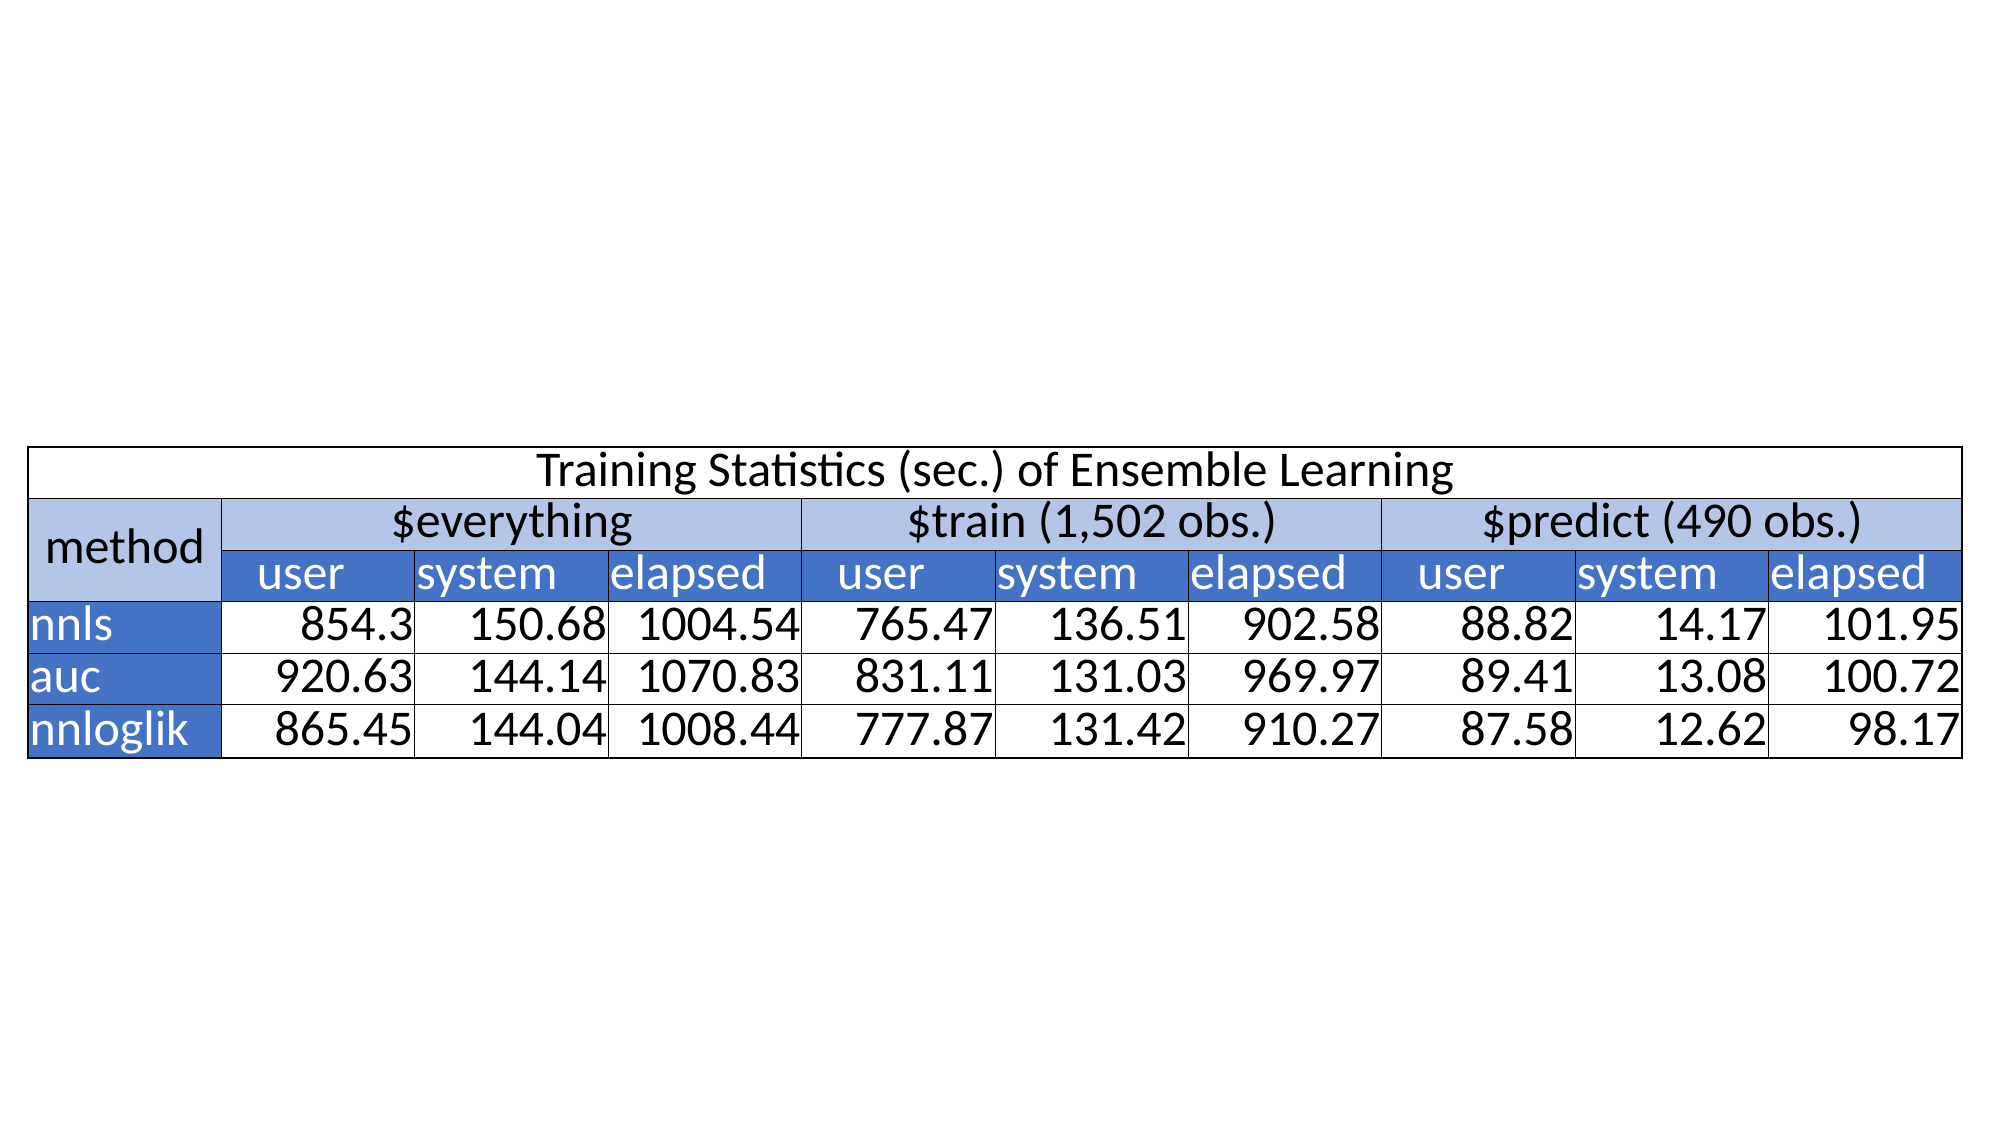

| Training Statistics (sec.) of Ensemble Learning |  |  |  |  |  |  |  |  |  |
| --- | --- | --- | --- | --- | --- | --- | --- | --- | --- |
| method | $everything |  |  | $train (1,502 obs.) |  |  | $predict (490 obs.) |  |  |
|  | user | system | elapsed | user | system | elapsed | user | system | elapsed |
| nnls | 854.3 | 150.68 | 1004.54 | 765.47 | 136.51 | 902.58 | 88.82 | 14.17 | 101.95 |
| auc | 920.63 | 144.14 | 1070.83 | 831.11 | 131.03 | 969.97 | 89.41 | 13.08 | 100.72 |
| nnloglik | 865.45 | 144.04 | 1008.44 | 777.87 | 131.42 | 910.27 | 87.58 | 12.62 | 98.17 |